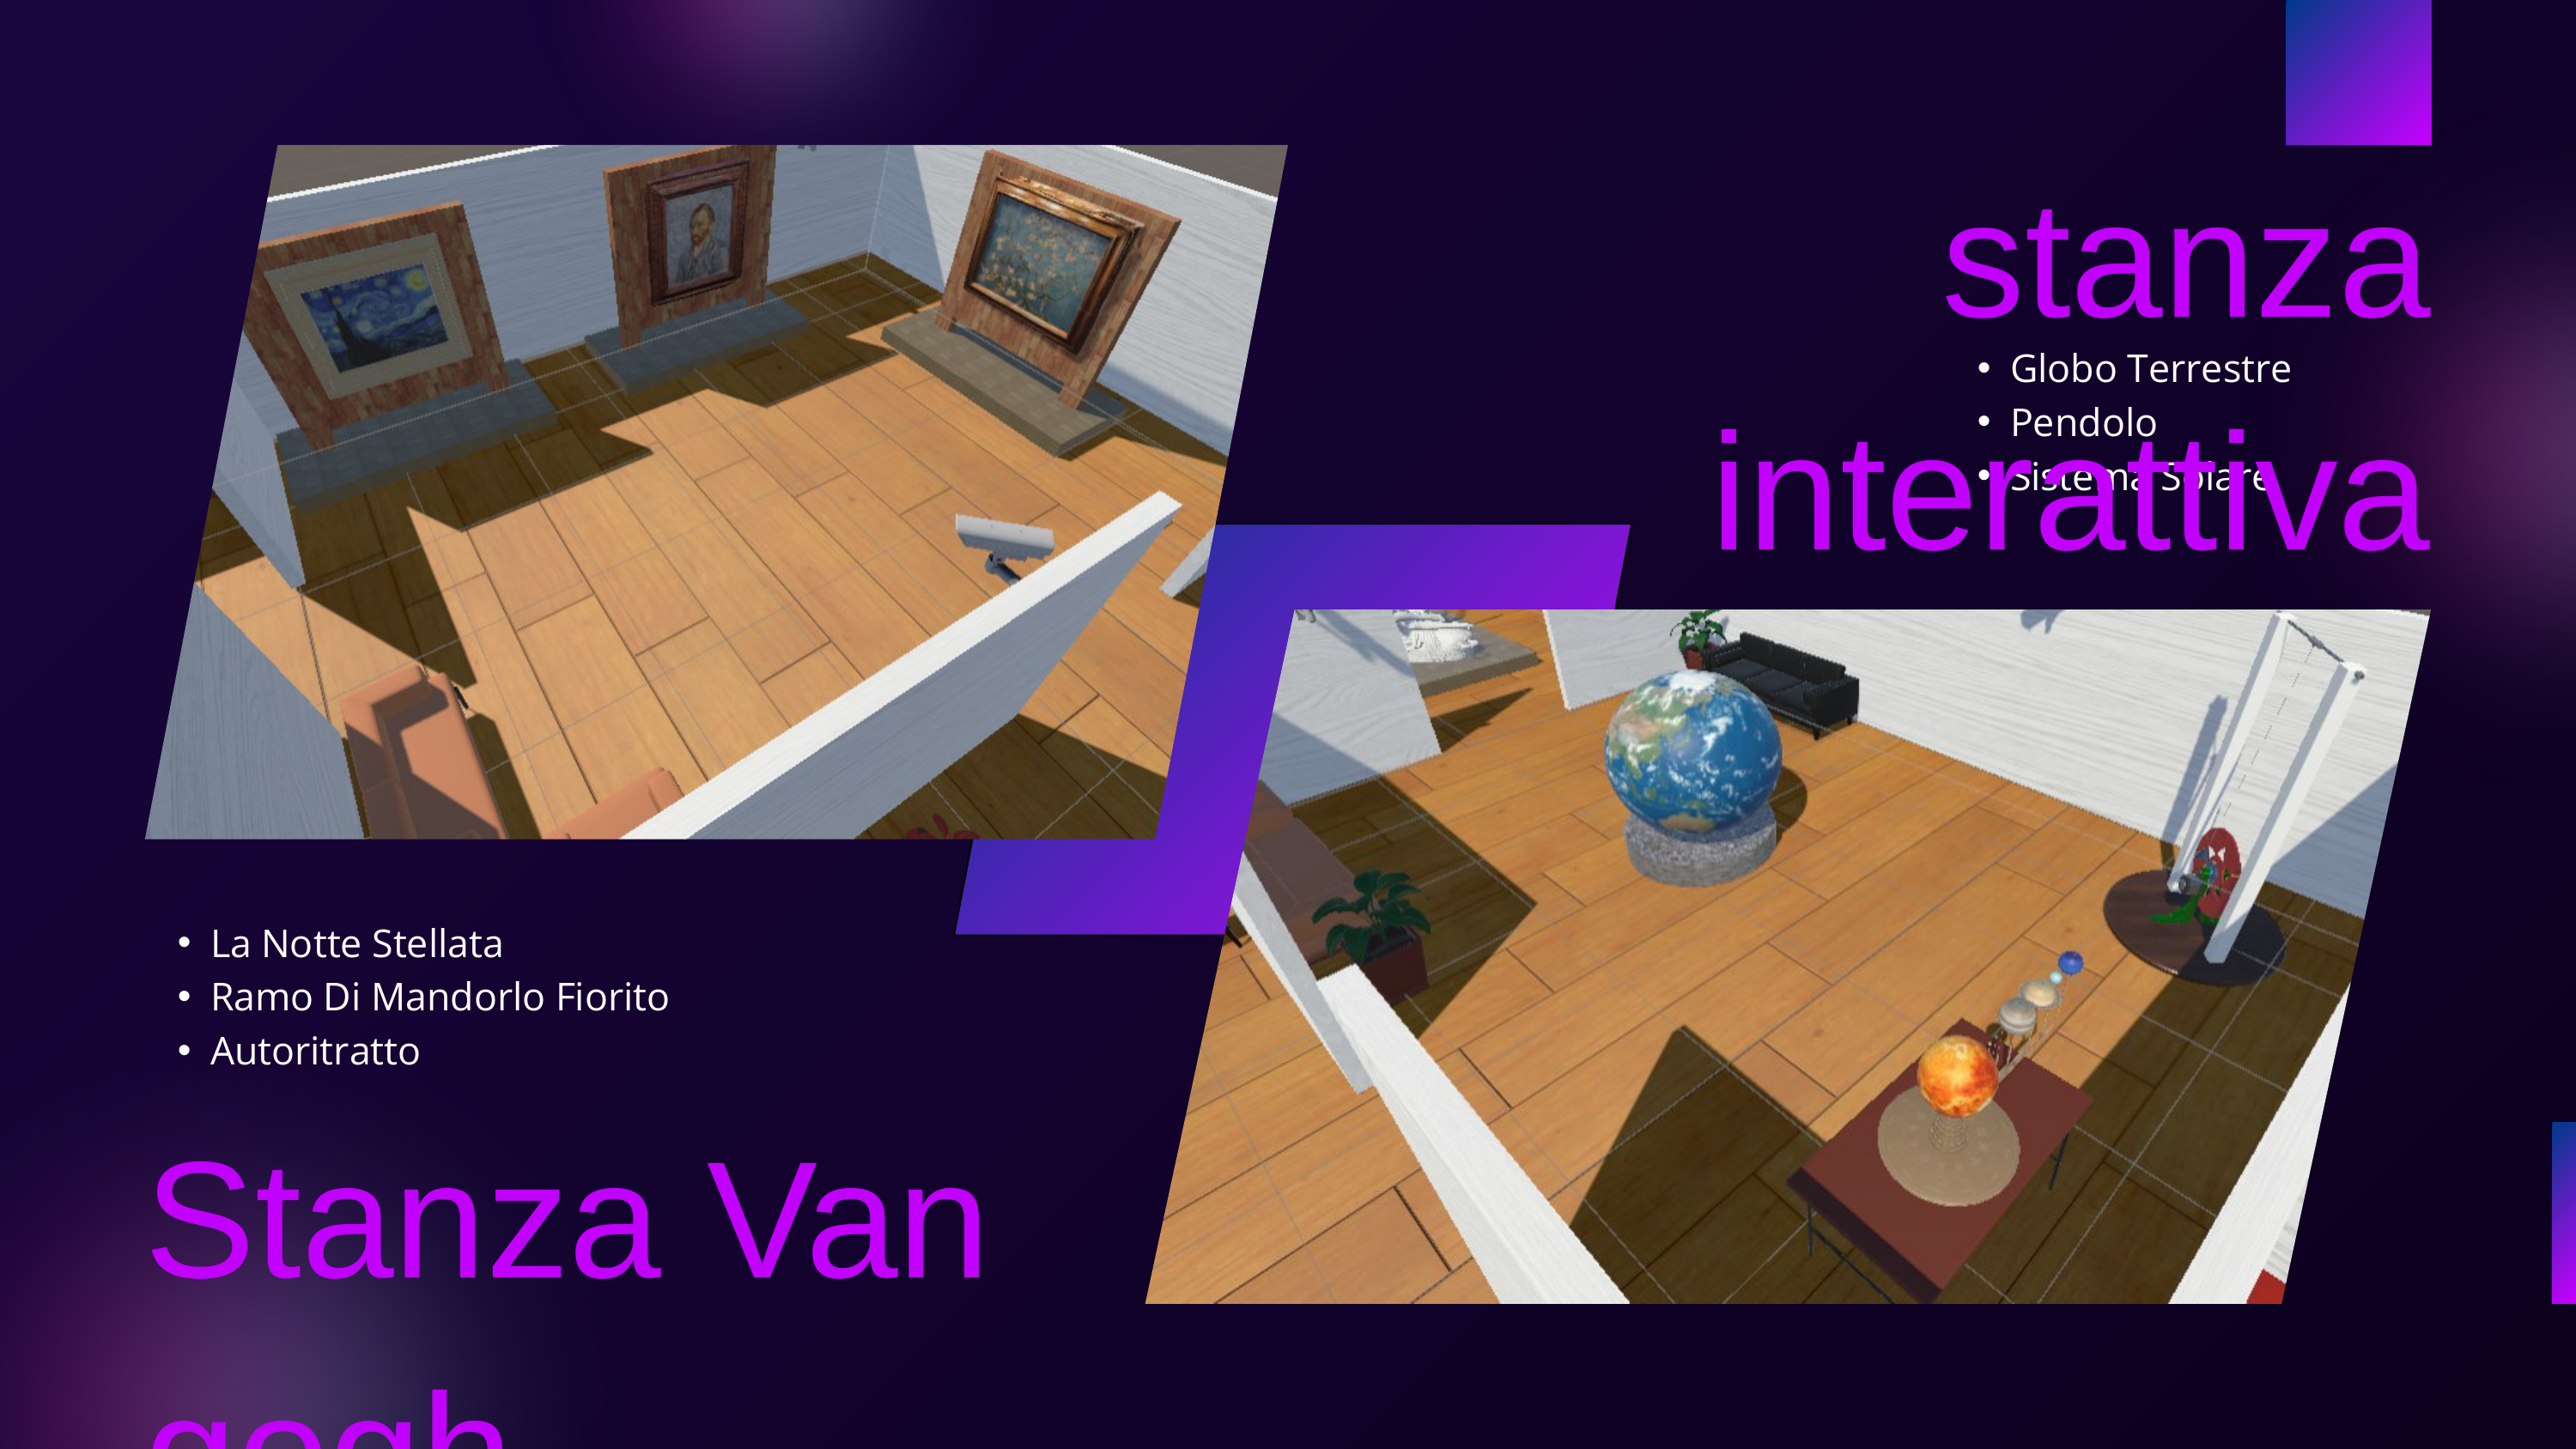

stanza interattiva

Globo Terrestre
Pendolo
Sistema Solare

La Notte Stellata
Ramo Di Mandorlo Fiorito
Autoritratto

Stanza Van gogh